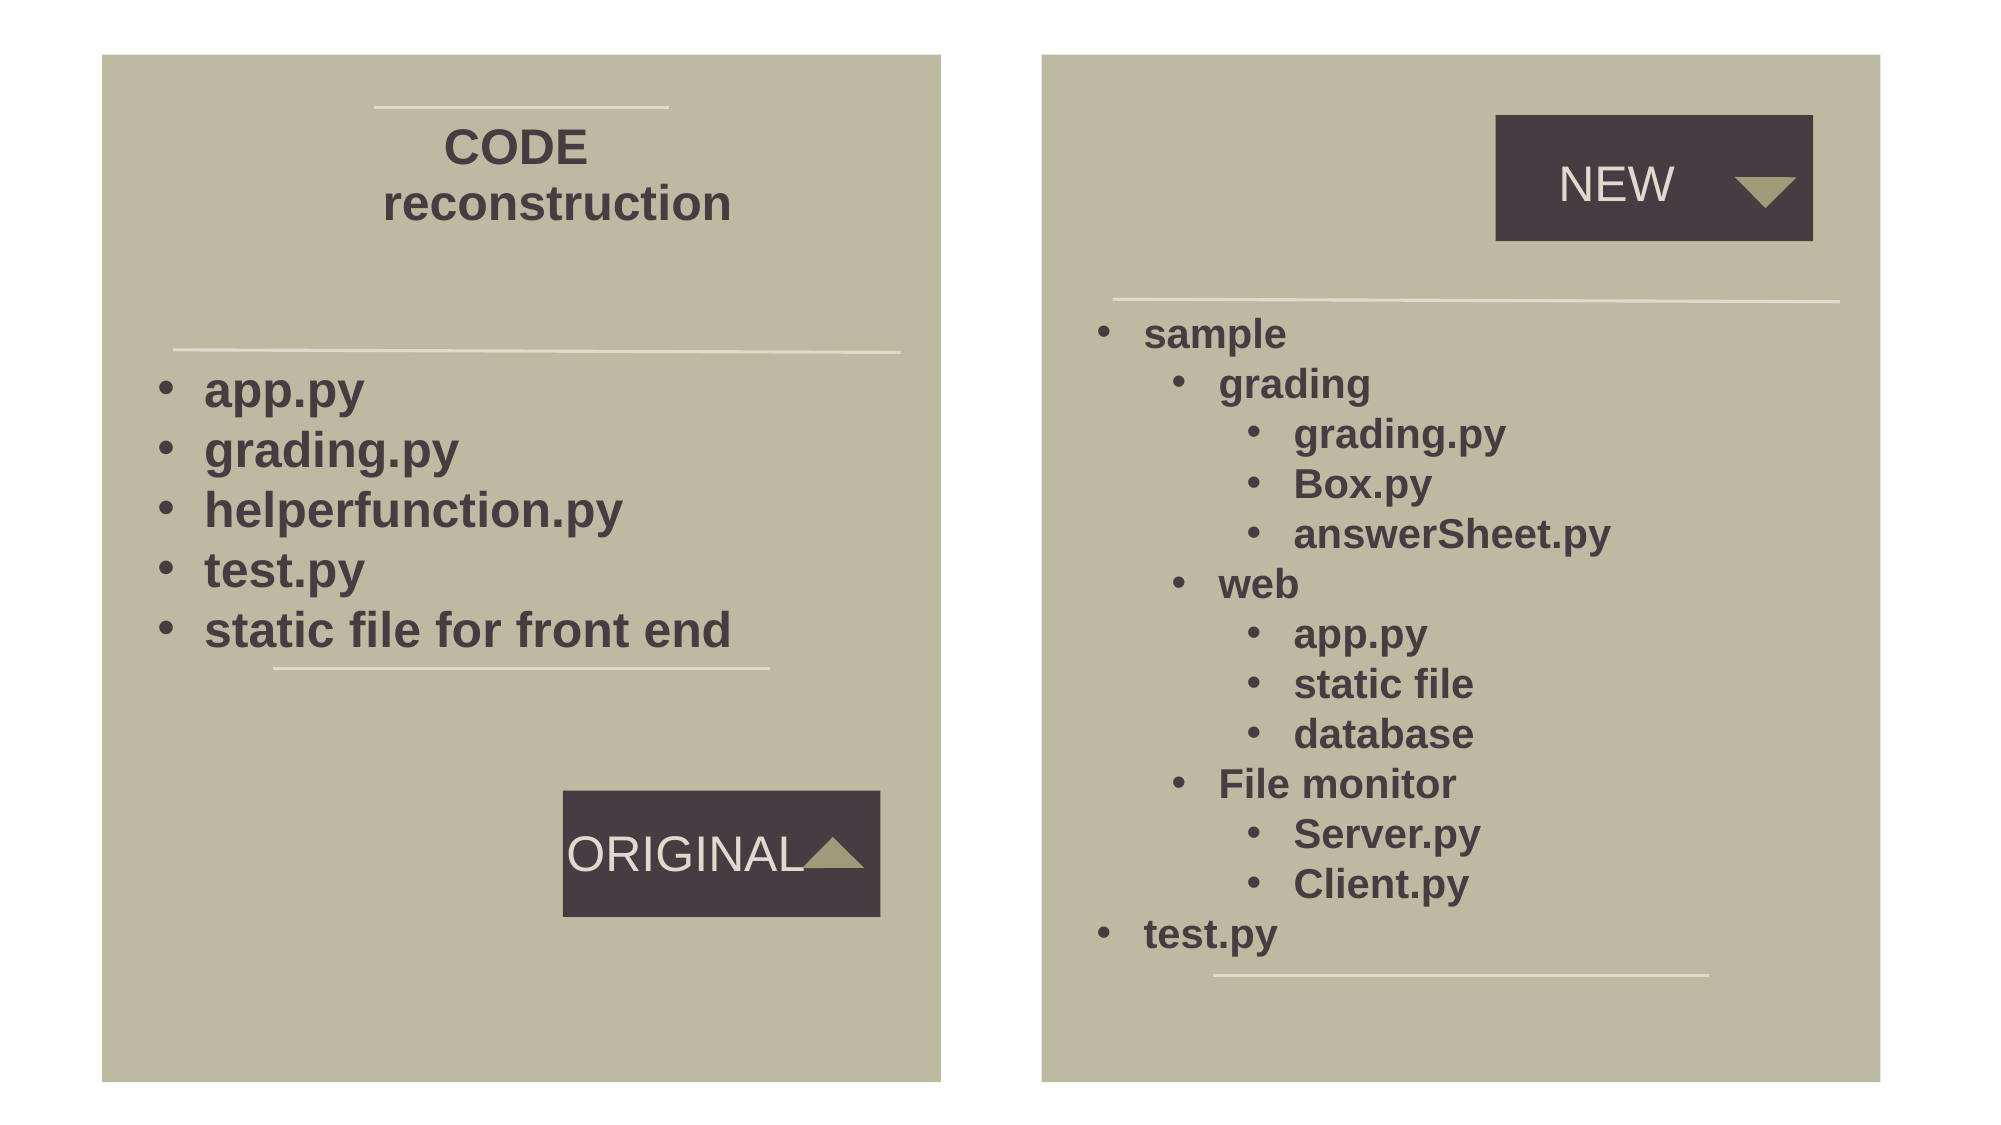

CODE

NEW

reconstruction

sample
grading
grading.py
Box.py
answerSheet.py
web
app.py
static file
database
File monitor
Server.py
Client.py
test.py

app.py
grading.py
helperfunction.py
test.py
static file for front end

ORIGINAL